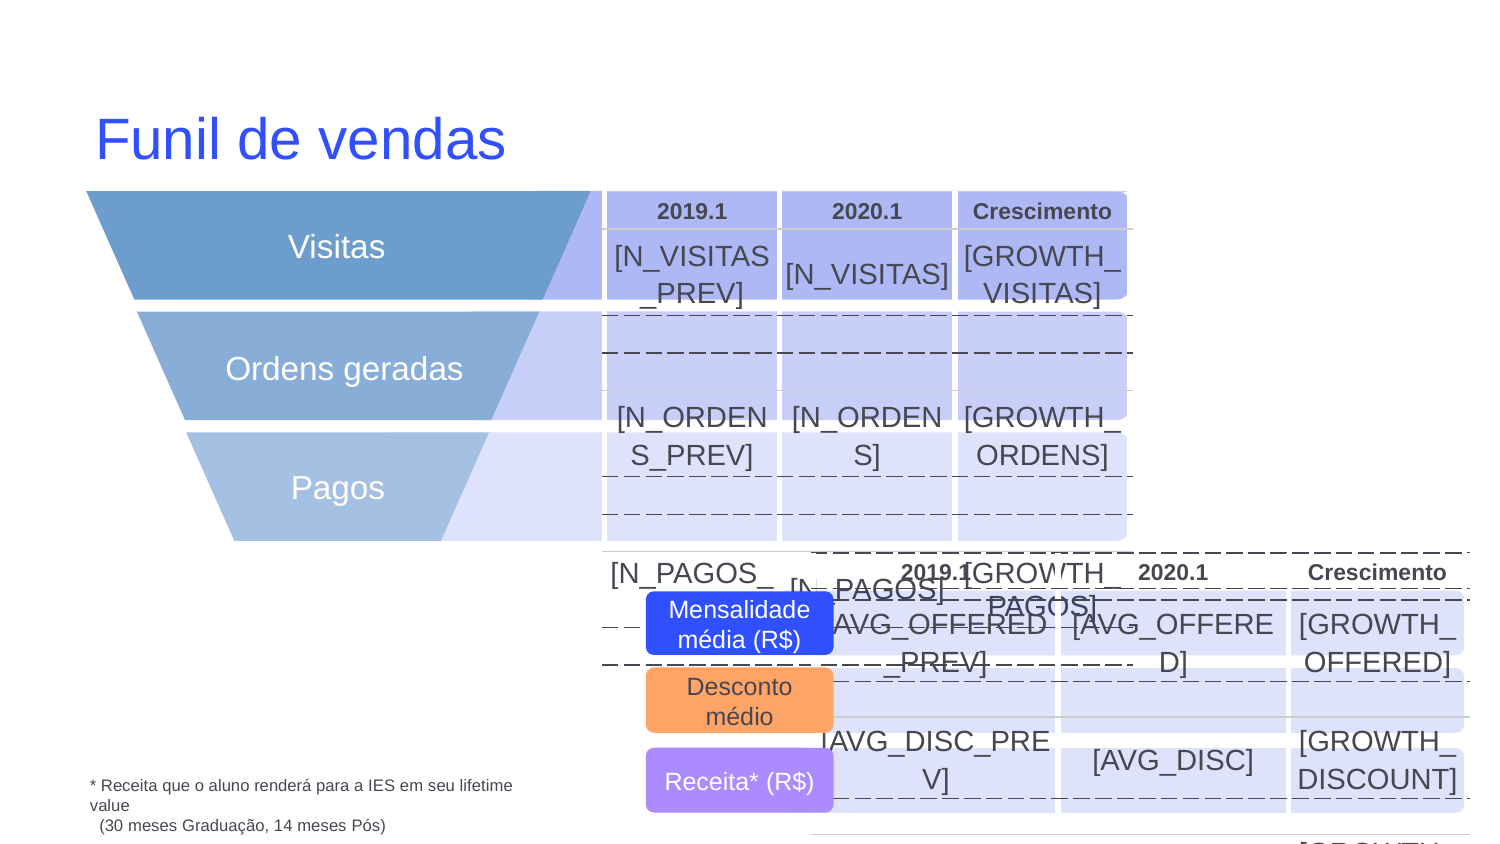

# Funil de vendas

| 2019.1 | 2020.1 | Crescimento |
| --- | --- | --- |
| [N\_VISITAS\_PREV] | [N\_VISITAS] | [GROWTH\_VISITAS] |
|  |  |  |
|  |  |  |
| [N\_ORDENS\_PREV] | [N\_ORDENS] | [GROWTH\_ORDENS] |
|  |  |  |
|  |  |  |
| [N\_PAGOS\_PREV] | [N\_PAGOS] | [GROWTH\_PAGOS] |
|  |  |  |
Visitas

Ordens geradas

Pagos
| 2019.1 | 2020.1 | Crescimento |
| --- | --- | --- |
|  |  |  |
| [AVG\_OFFERED\_PREV] | [AVG\_OFFERED] | [GROWTH\_OFFERED] |
|  |  |  |
| [AVG\_DISC\_PREV] | [AVG\_DISC] | [GROWTH\_DISCOUNT] |
|  |  |  |
| [REVENUE\_PREV] | [REVENUE] | [GROWTH\_REVENUE] |
|  |  |  |

Mensalidade média (R$)

Desconto médio

Receita* (R$)

* Receita que o aluno renderá para a IES em seu lifetime value
  (30 meses Graduação, 14 meses Pós)